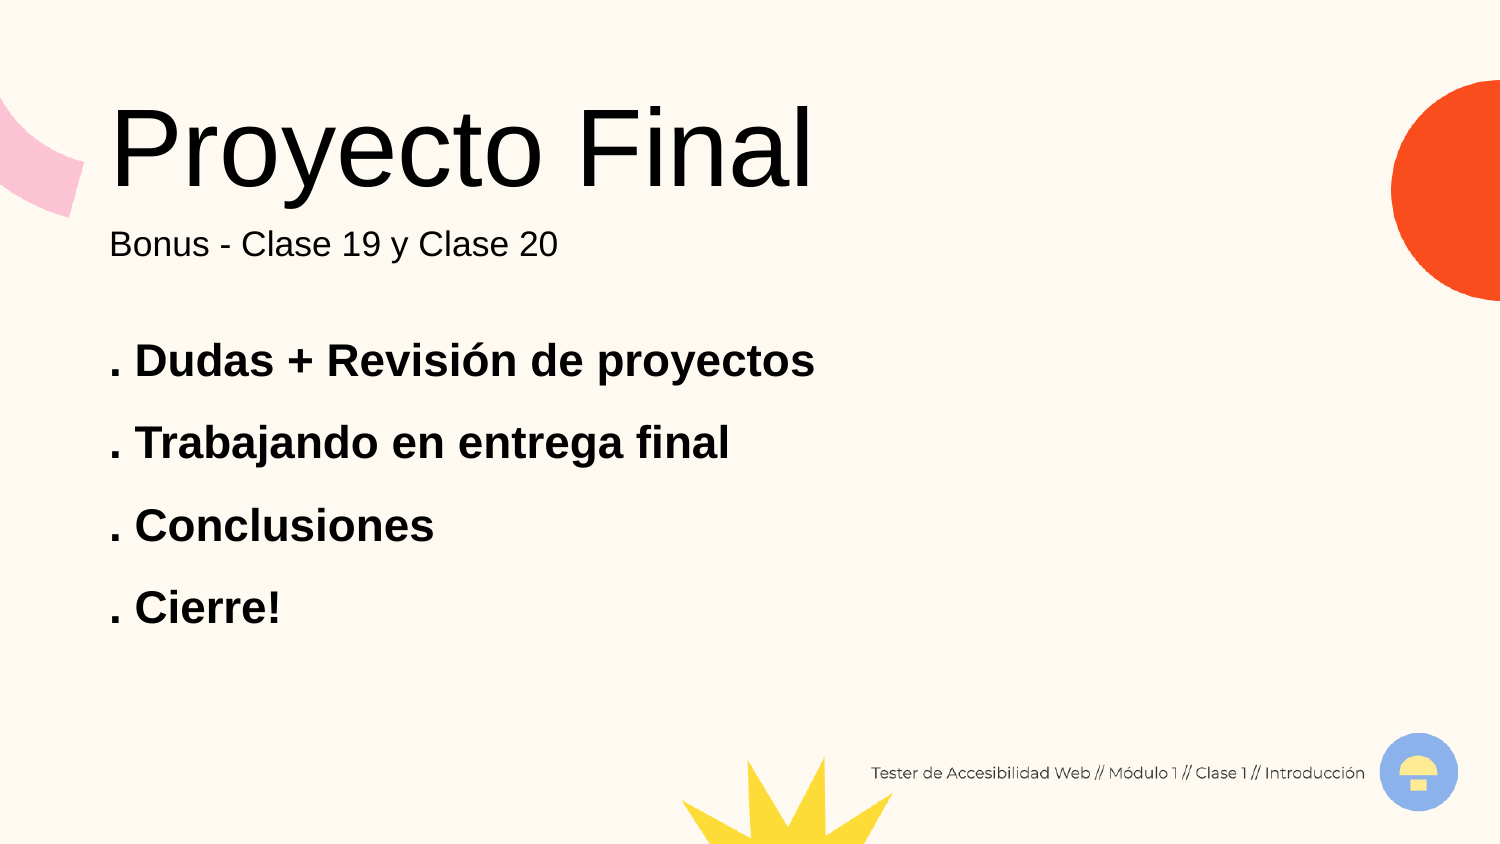

Proyecto Final
Bonus - Clase 19 y Clase 20
. Dudas + Revisión de proyectos
. Trabajando en entrega final
. Conclusiones
. Cierre!